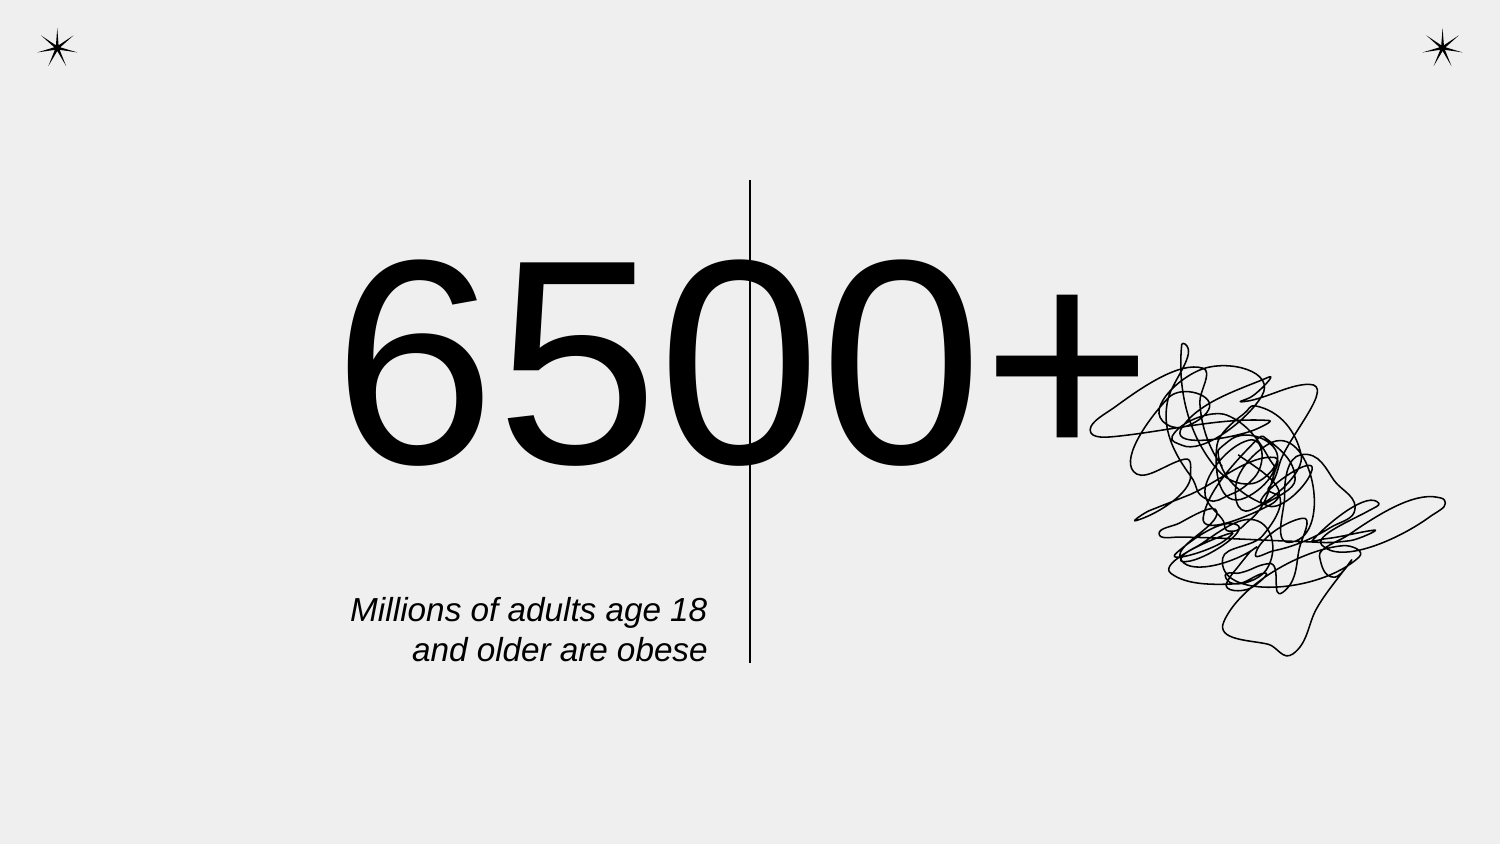

# 6500+

Millions of adults age 18 and older are obese